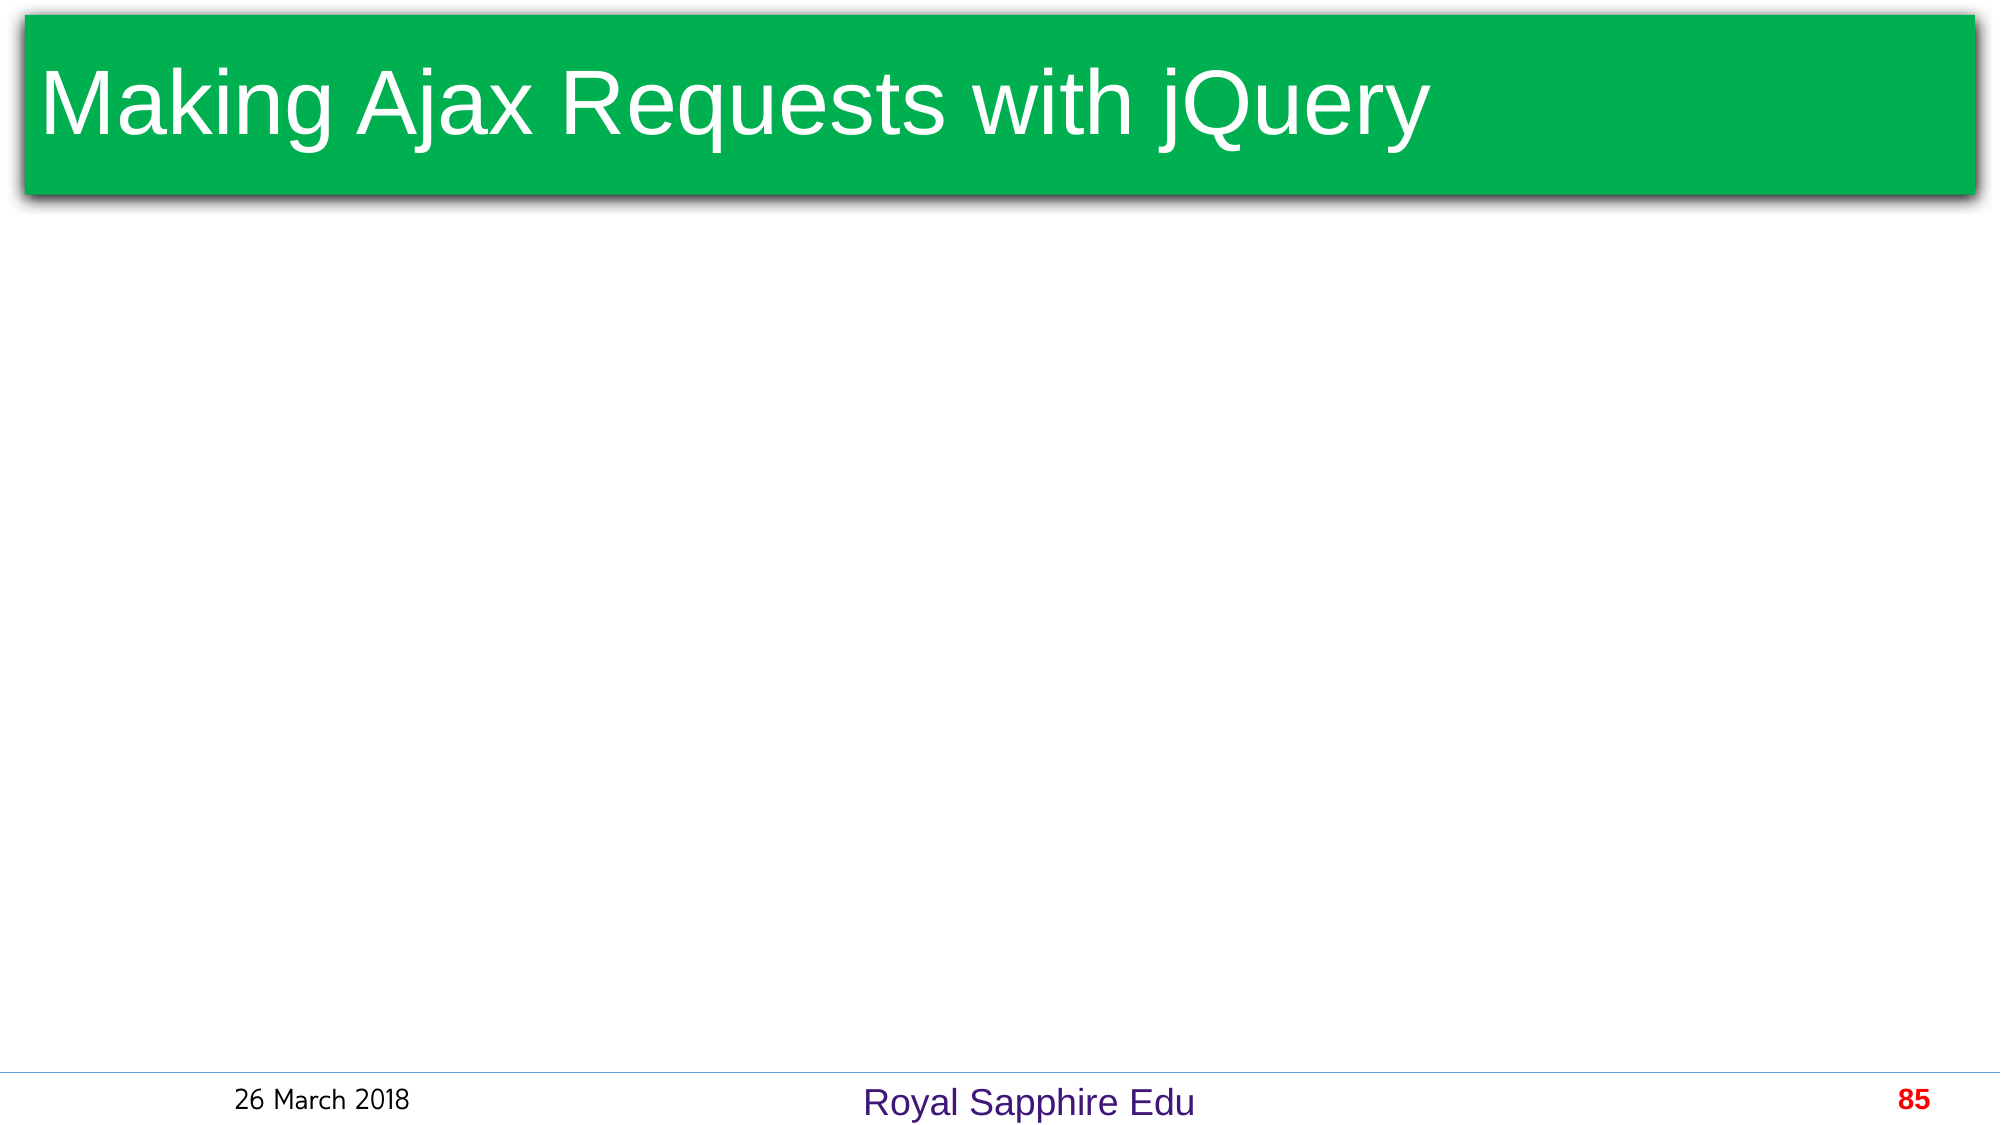

# Making Ajax Requests with jQuery

26 March 2018
85